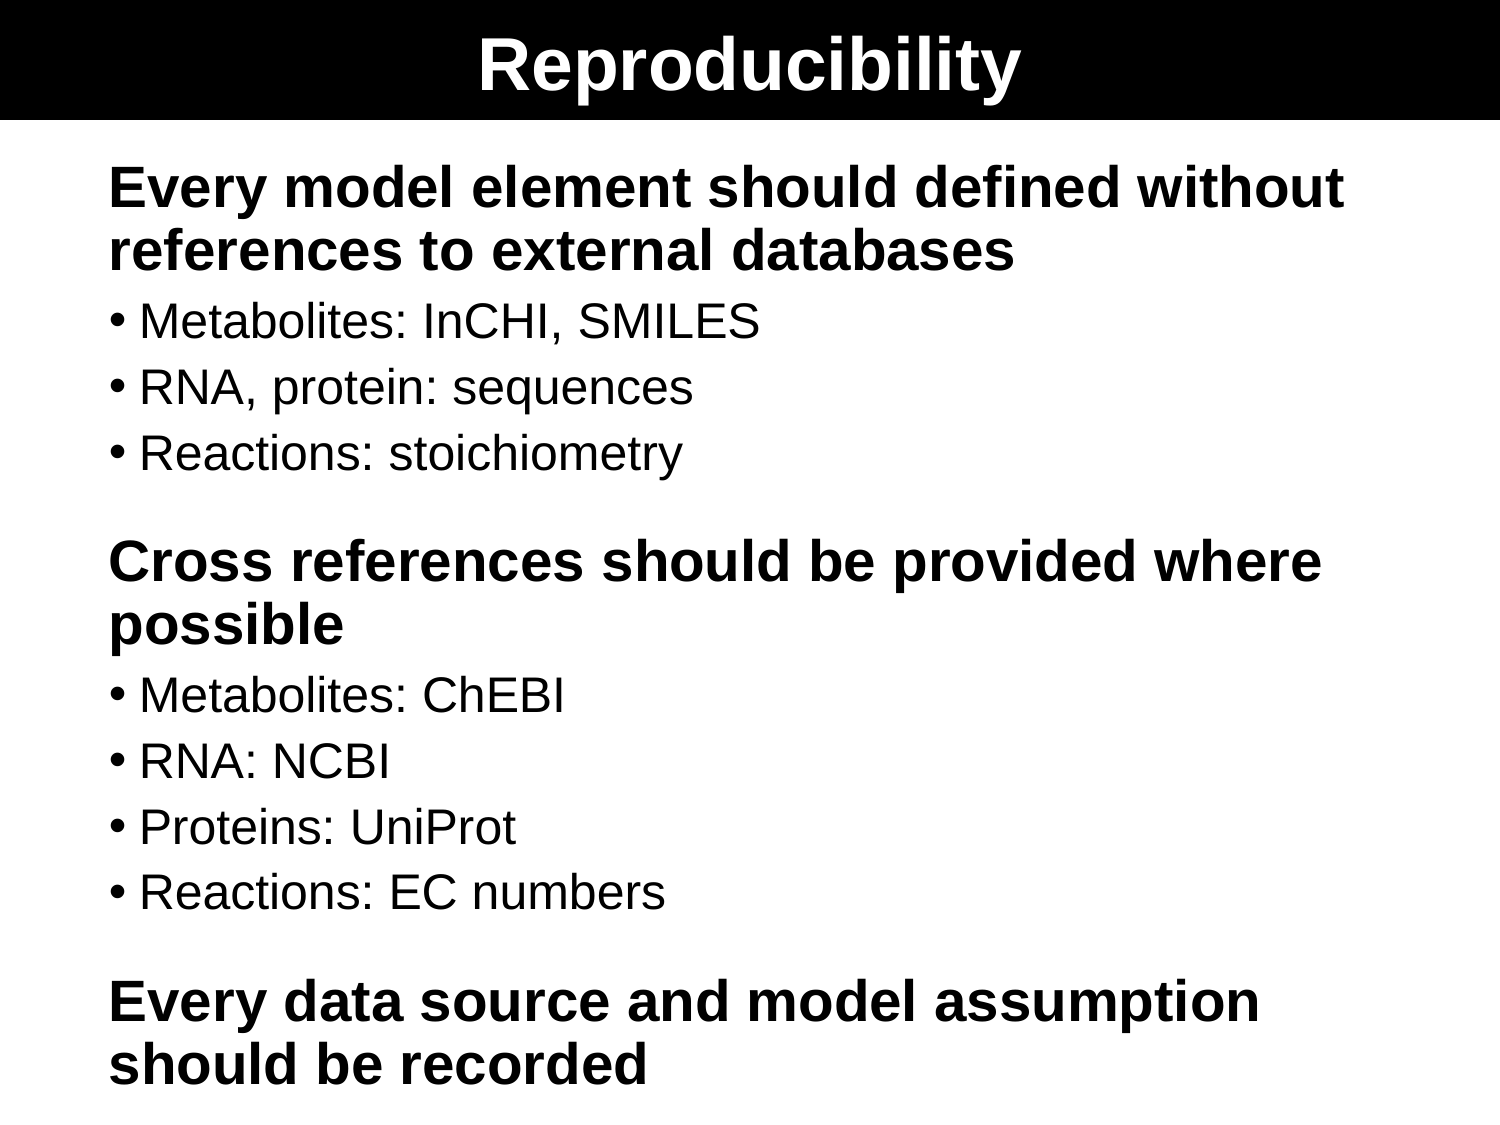

# Reproducibility
Every model element should defined without references to external databases
Metabolites: InCHI, SMILES
RNA, protein: sequences
Reactions: stoichiometry
Cross references should be provided where possible
Metabolites: ChEBI
RNA: NCBI
Proteins: UniProt
Reactions: EC numbers
Every data source and model assumption should be recorded